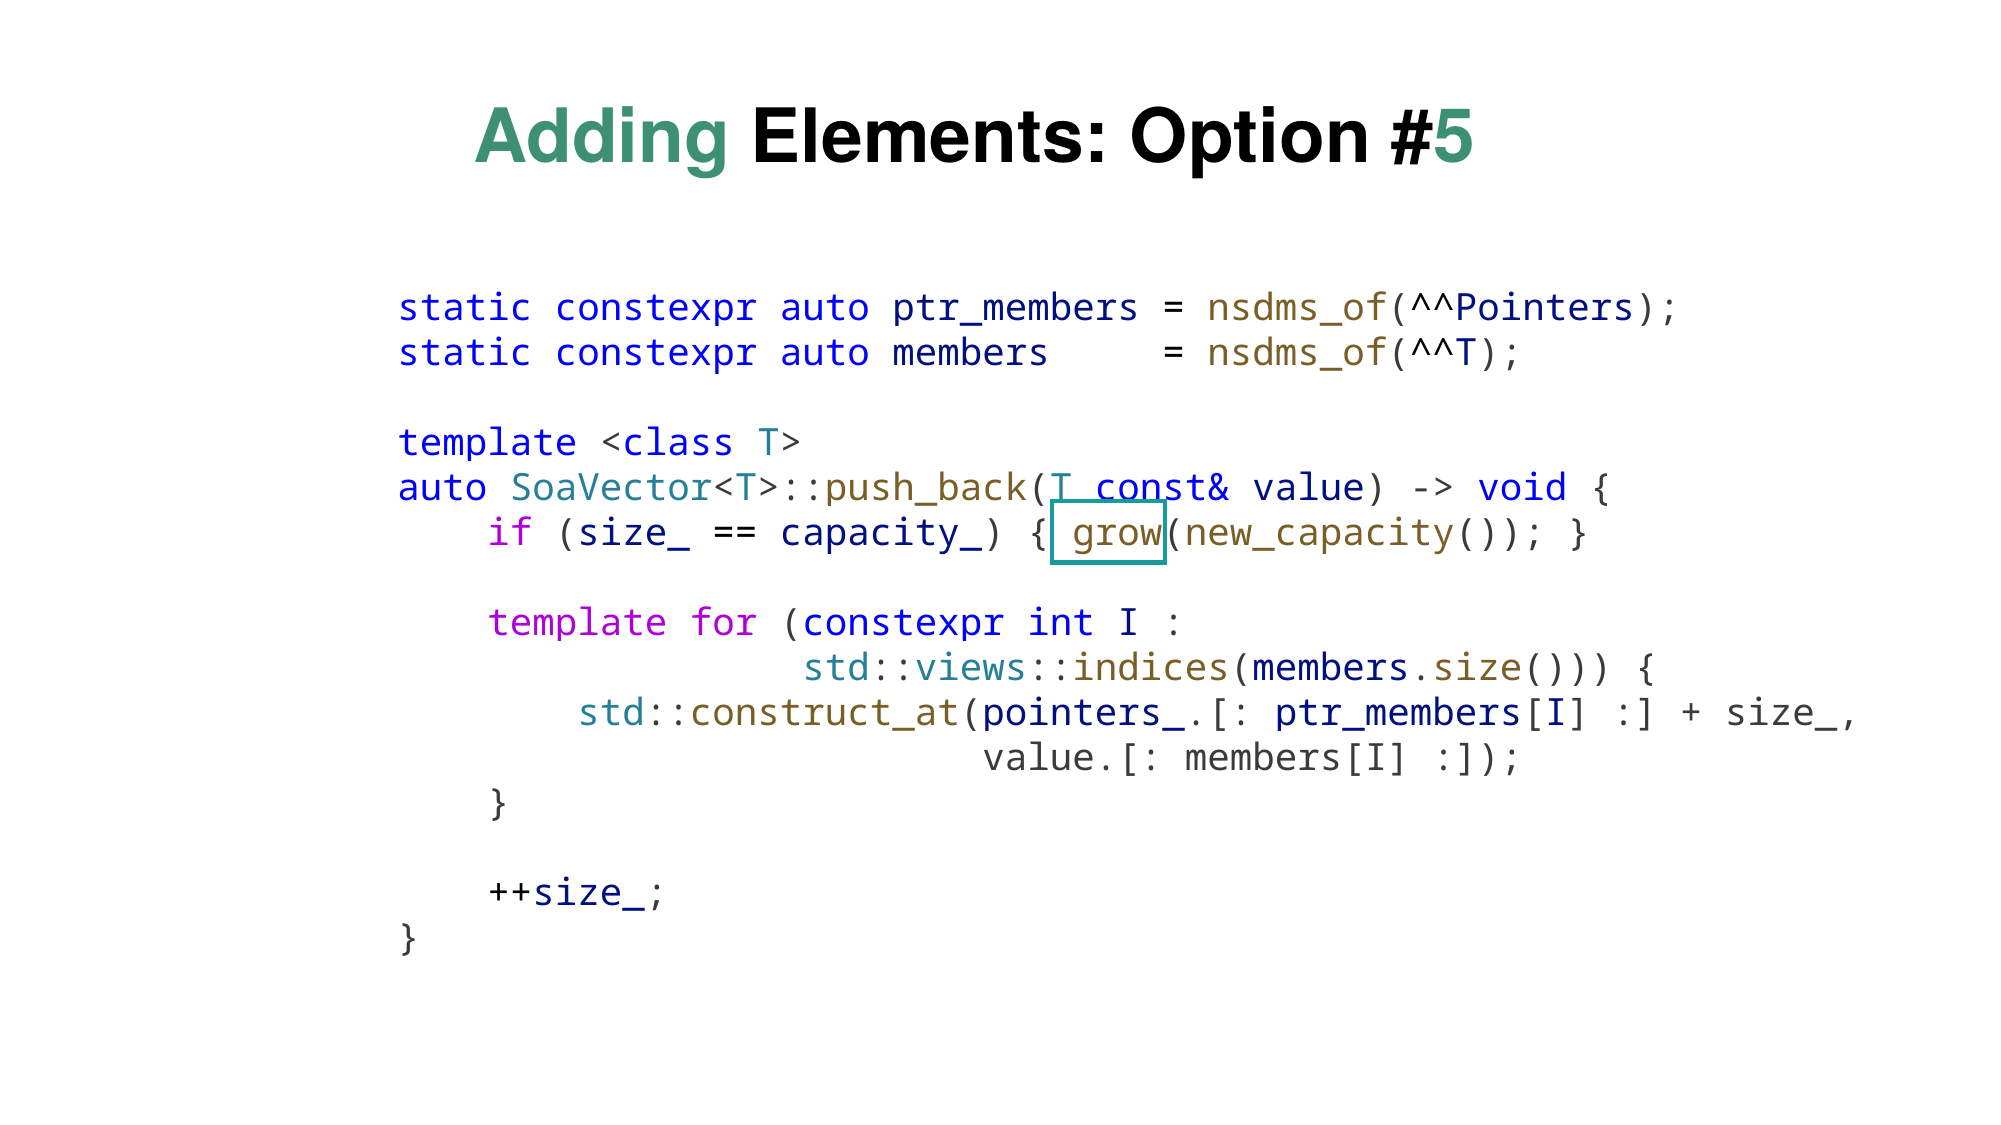

# Adding Elements: Option #5

static constexpr auto ptr_members = nsdms_of(^^Pointers);
static constexpr auto members     = nsdms_of(^^T);

template <class T>
auto SoaVector<T>::push_back(T const& value) -> void {
    if (size_ == capacity_) { grow(new_capacity()); }
    template for (constexpr int I :
                  std::views::indices(members.size())) {
        std::construct_at(pointers_.[: ptr_members[I] :] + size_,
                          value.[: members[I] :]);
    }
    ++size_;
}